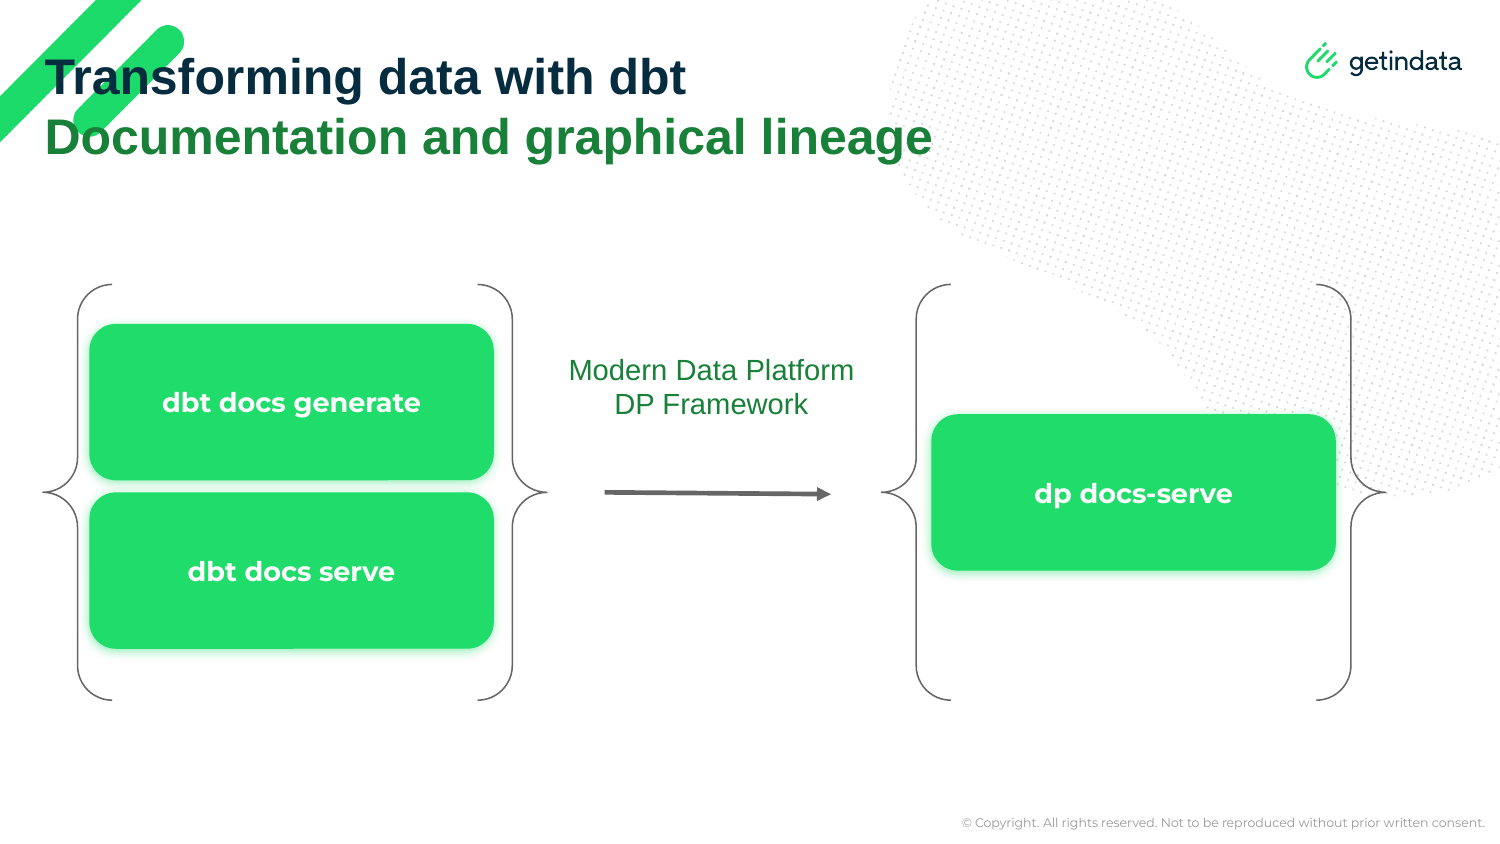

# Transforming data with dbt
Documentation and graphical lineage

dbt docs generate
Modern Data Platform
DP Framework
dp docs-serve
dbt docs serve